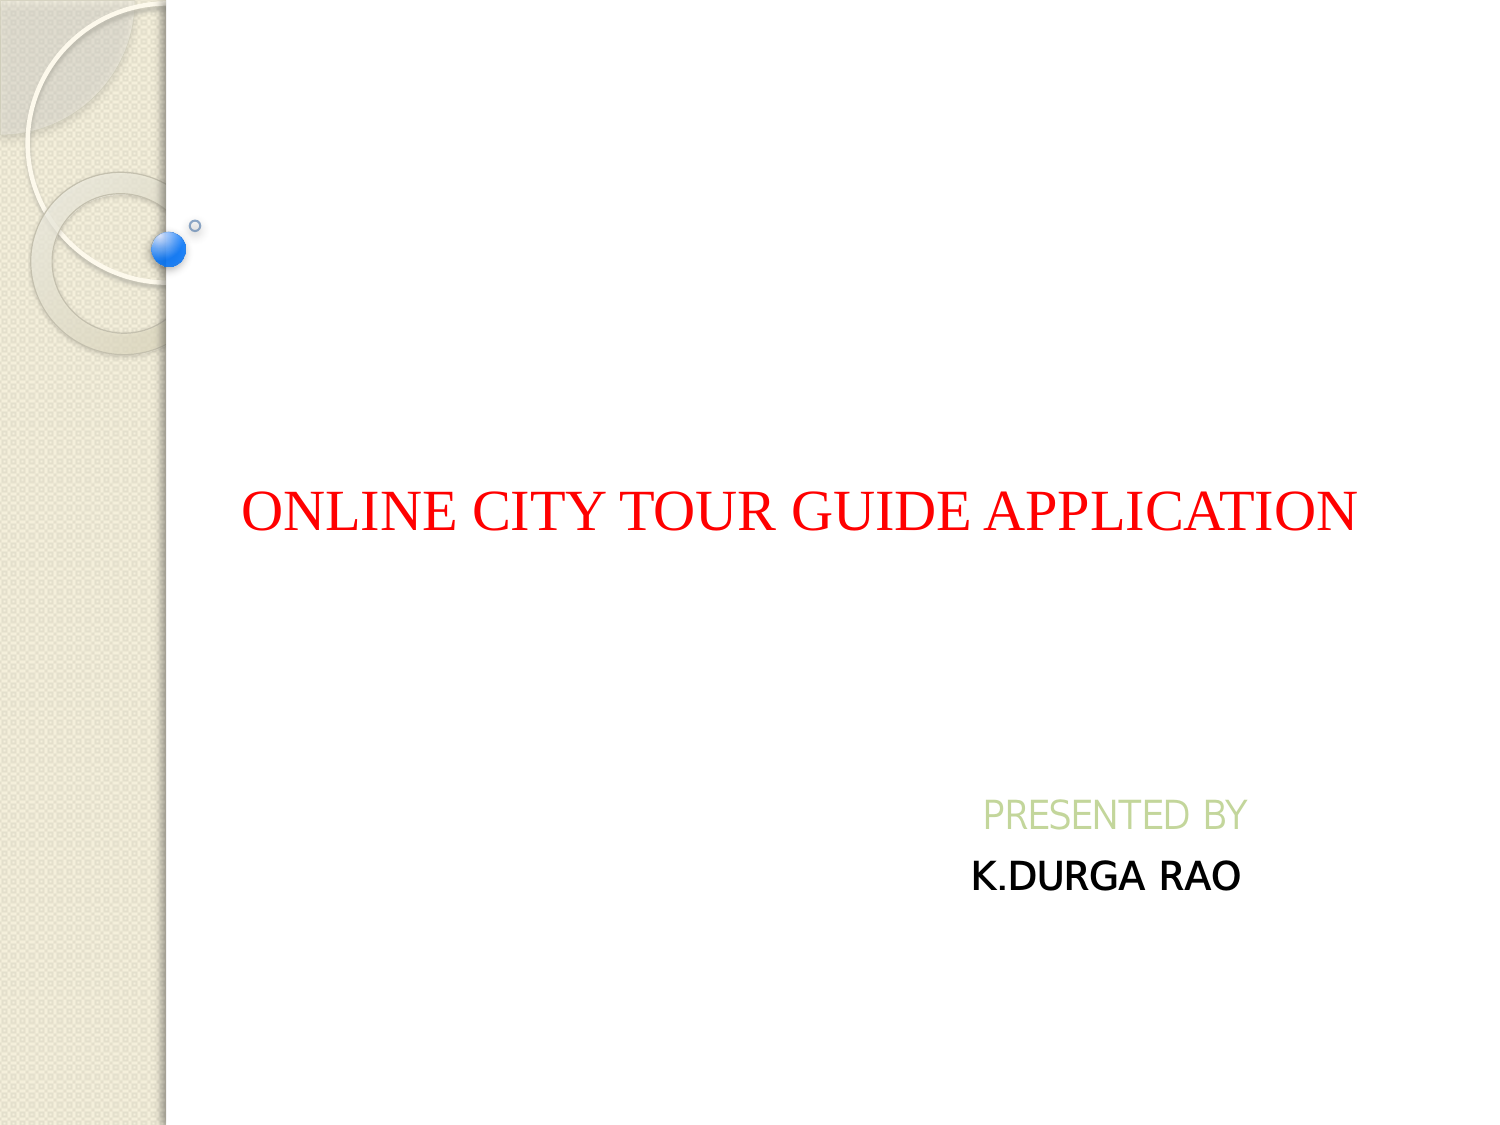

# ONLINE CITY TOUR GUIDE APPLICATION
                                                              PRESENTED BY
                                                             K.DURGA RAO